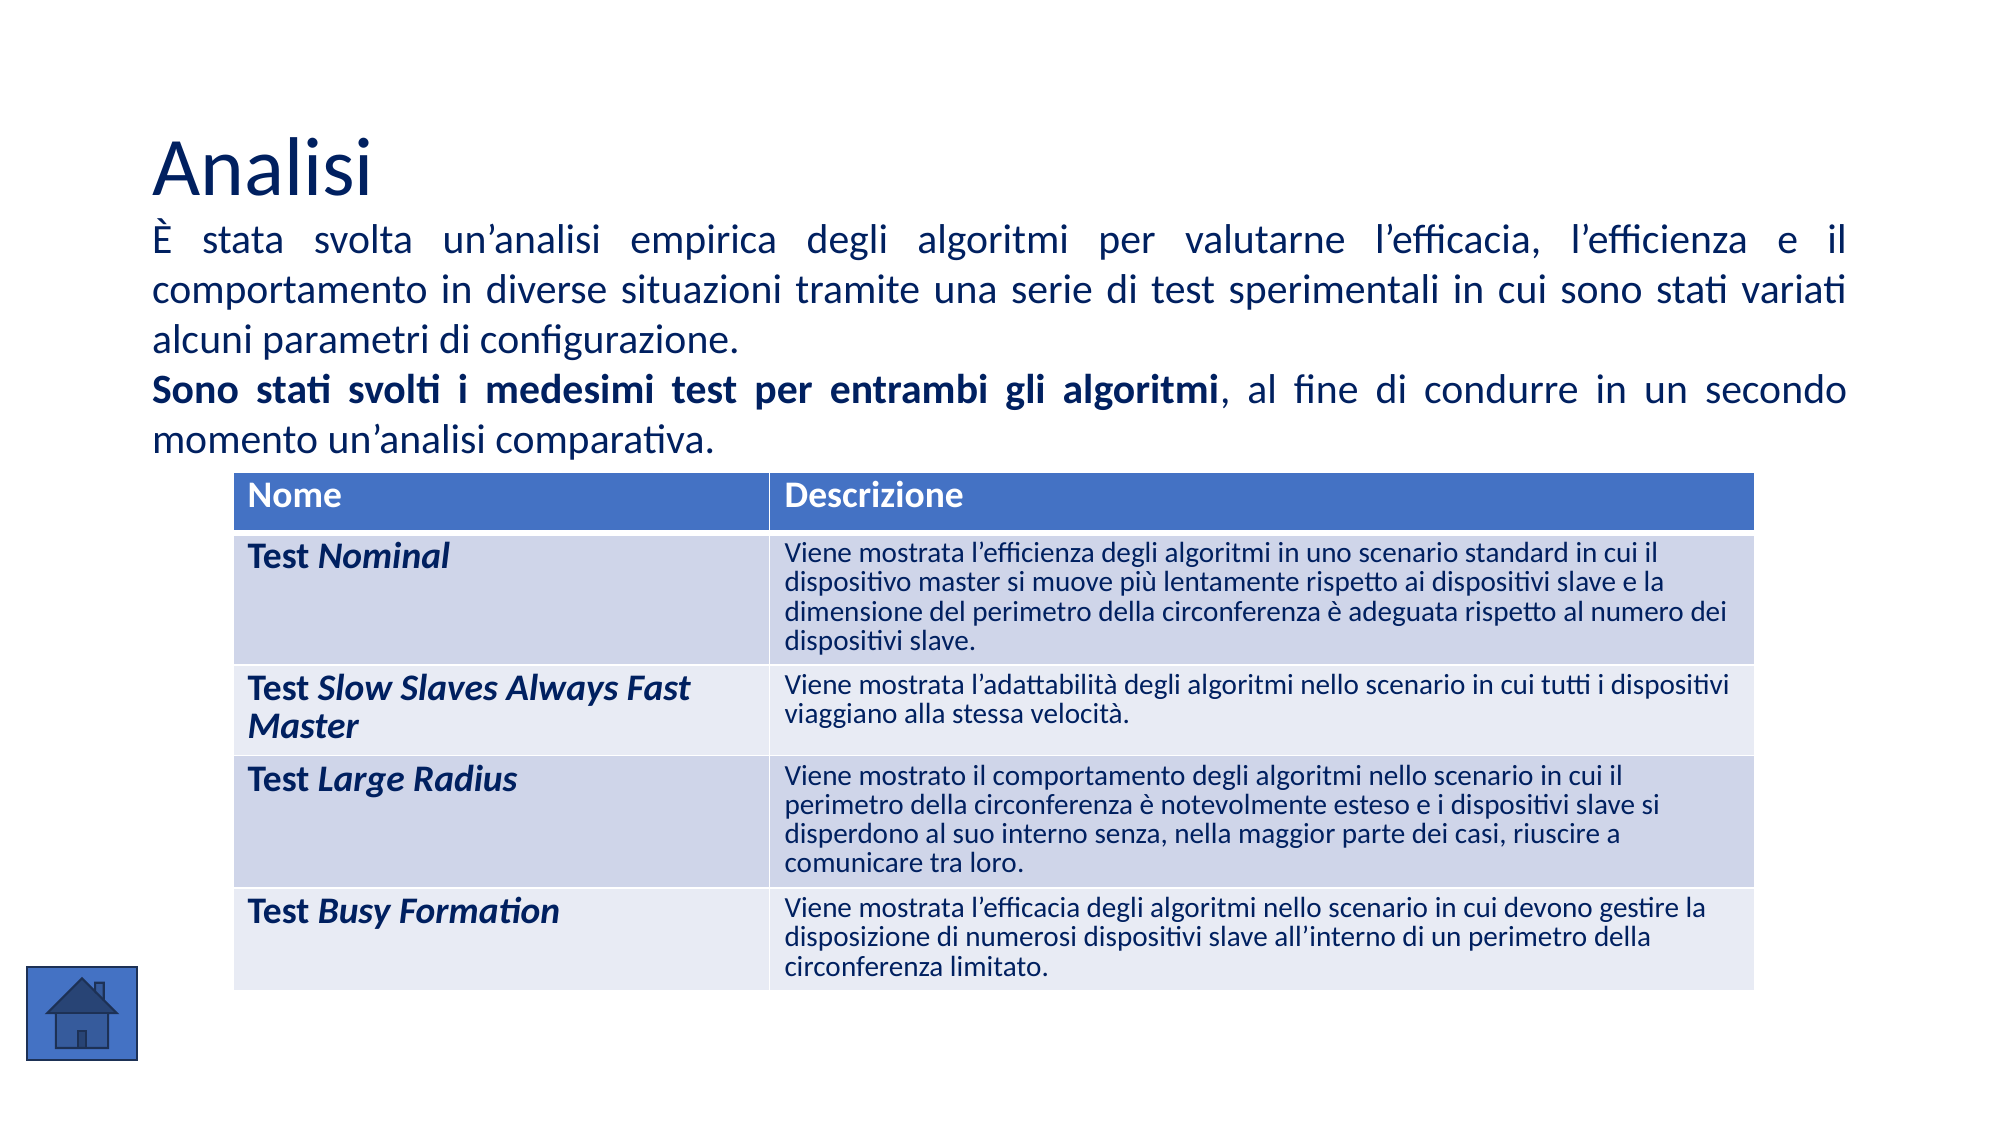

# Analisi
È stata svolta un’analisi empirica degli algoritmi per valutarne l’efficacia, l’efficienza e il comportamento in diverse situazioni tramite una serie di test sperimentali in cui sono stati variati alcuni parametri di configurazione.
Sono stati svolti i medesimi test per entrambi gli algoritmi, al fine di condurre in un secondo momento un’analisi comparativa.
| Nome | Descrizione |
| --- | --- |
| Test Nominal | Viene mostrata l’efficienza degli algoritmi in uno scenario standard in cui il dispositivo master si muove più lentamente rispetto ai dispositivi slave e la dimensione del perimetro della circonferenza è adeguata rispetto al numero dei dispositivi slave. |
| Test Slow Slaves Always Fast Master | Viene mostrata l’adattabilità degli algoritmi nello scenario in cui tutti i dispositivi viaggiano alla stessa velocità. |
| Test Large Radius | Viene mostrato il comportamento degli algoritmi nello scenario in cui il perimetro della circonferenza è notevolmente esteso e i dispositivi slave si disperdono al suo interno senza, nella maggior parte dei casi, riuscire a comunicare tra loro. |
| Test Busy Formation | Viene mostrata l’efficacia degli algoritmi nello scenario in cui devono gestire la disposizione di numerosi dispositivi slave all’interno di un perimetro della circonferenza limitato. |